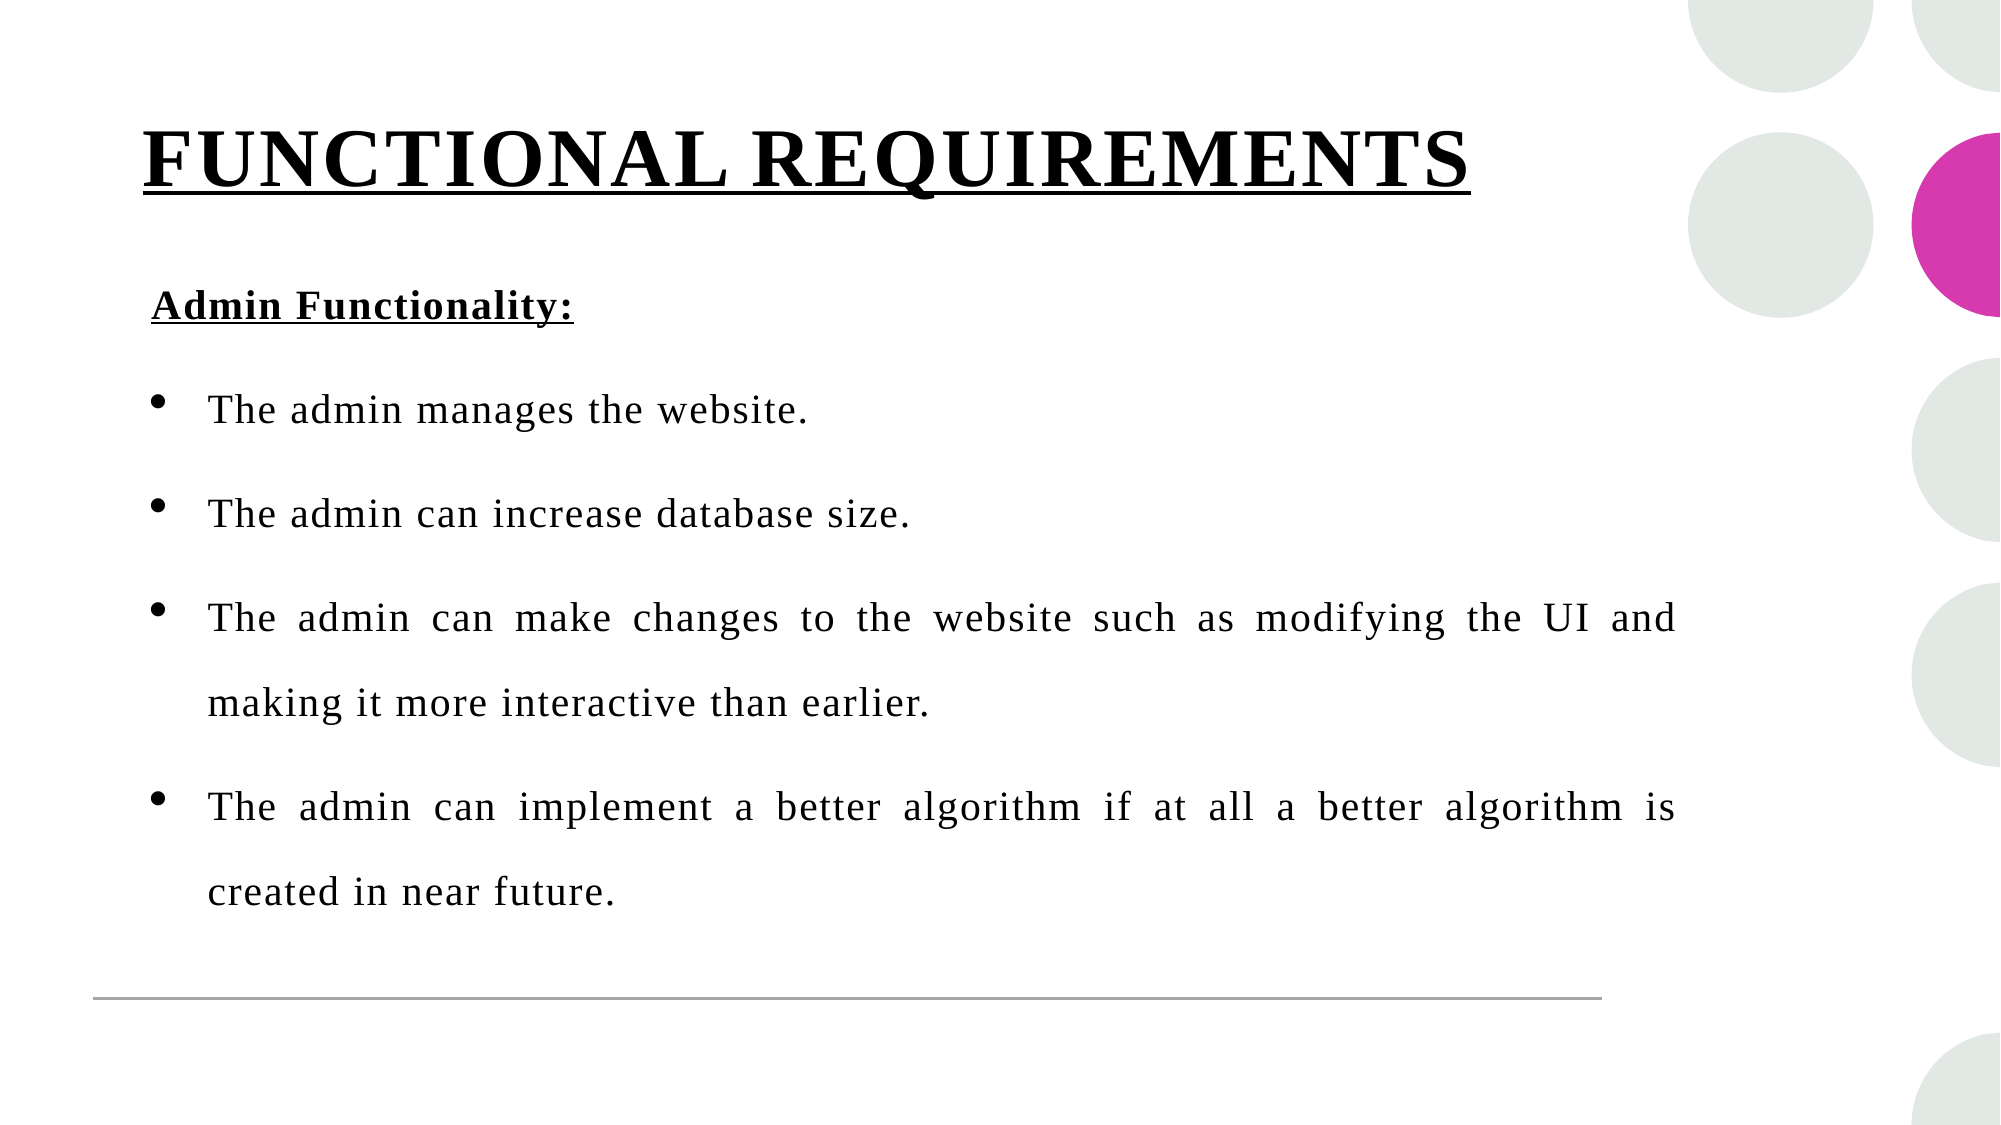

# FUNCTIONAL REQUIREMENTS
Admin Functionality:
The admin manages the website.
The admin can increase database size.
The admin can make changes to the website such as modifying the UI and making it more interactive than earlier.
The admin can implement a better algorithm if at all a better algorithm is created in near future.